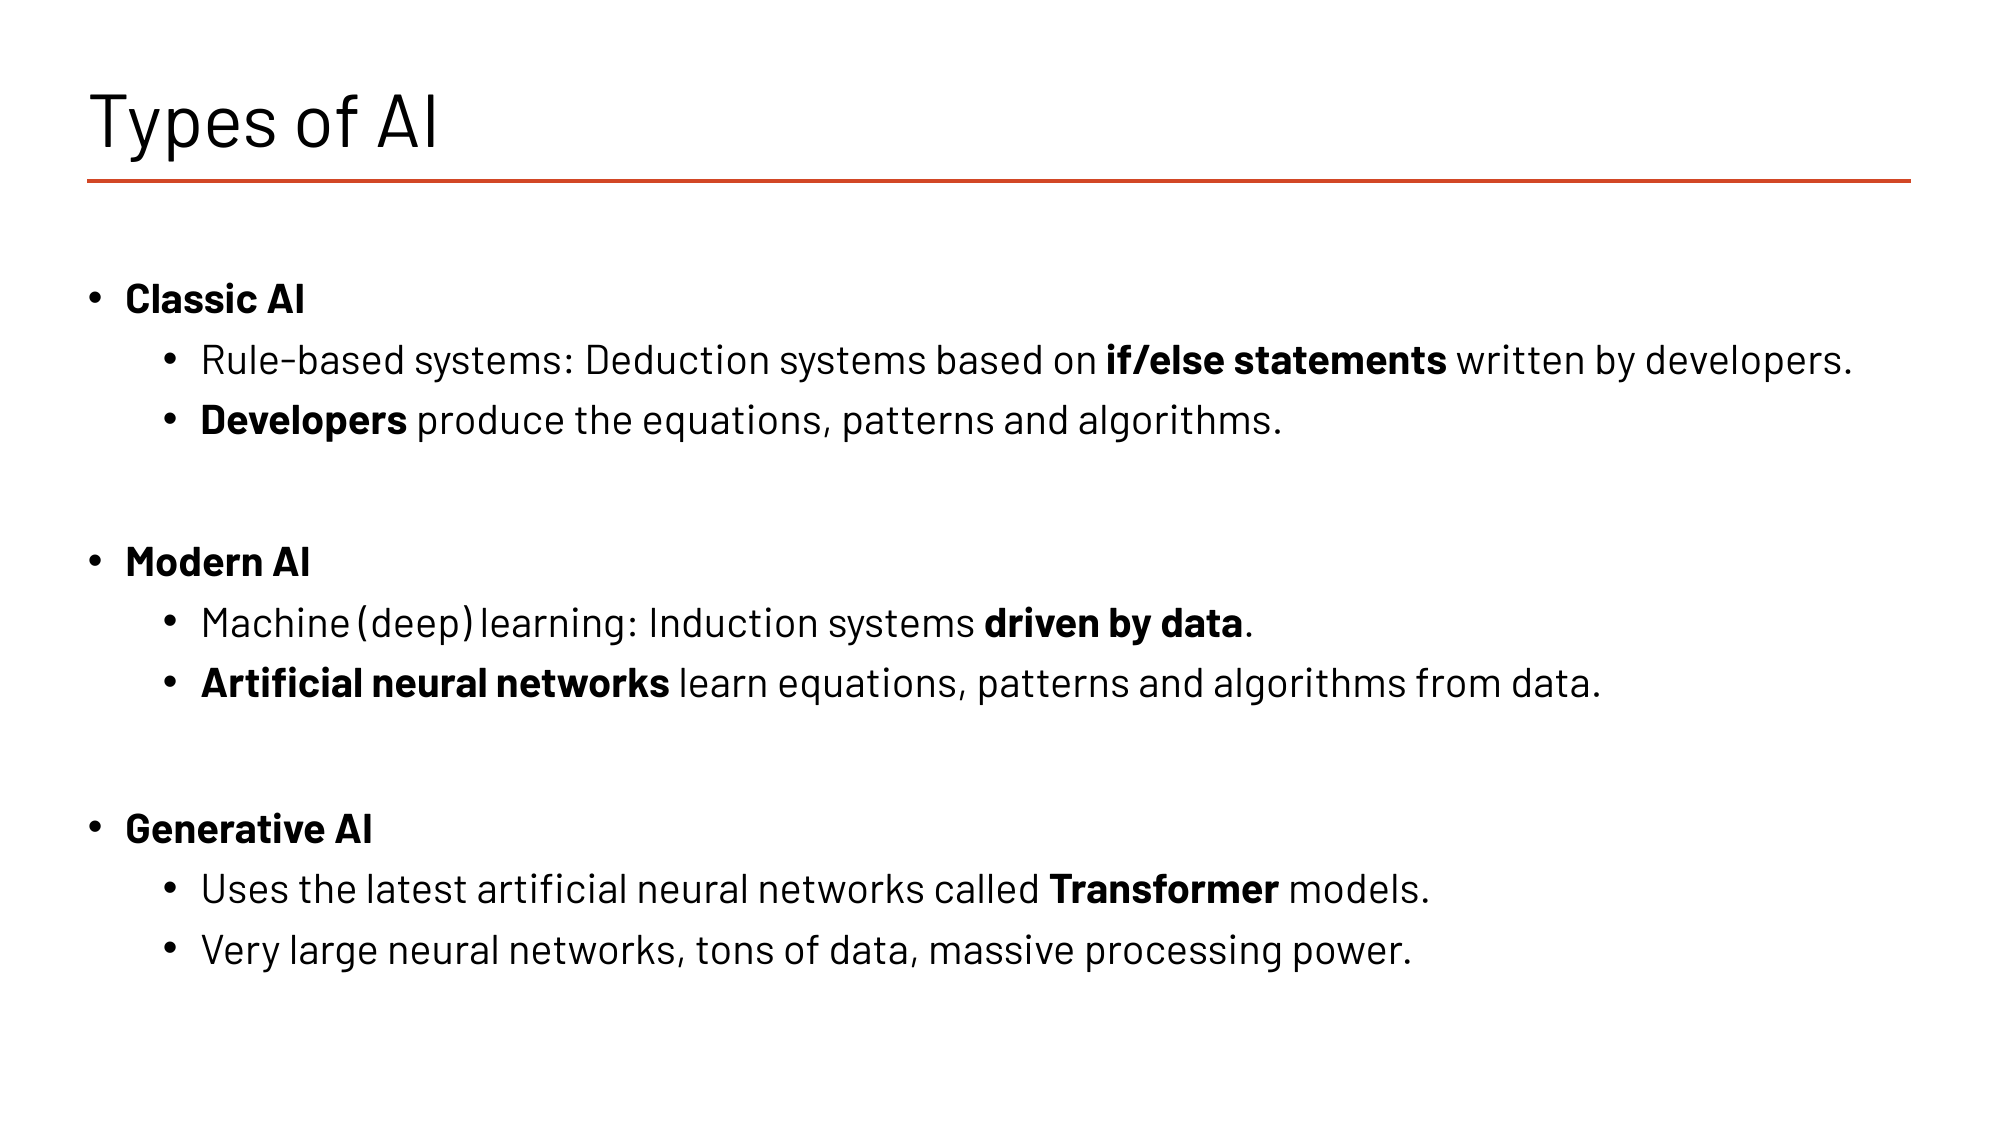

# Types of AI
Classic AI
Rule-based systems: Deduction systems based on if/else statements written by developers.
Developers produce the equations, patterns and algorithms.

Modern AI
Machine (deep) learning: Induction systems driven by data.
Artificial neural networks learn equations, patterns and algorithms from data.

Generative AI
Uses the latest artificial neural networks called Transformer models.
Very large neural networks, tons of data, massive processing power.